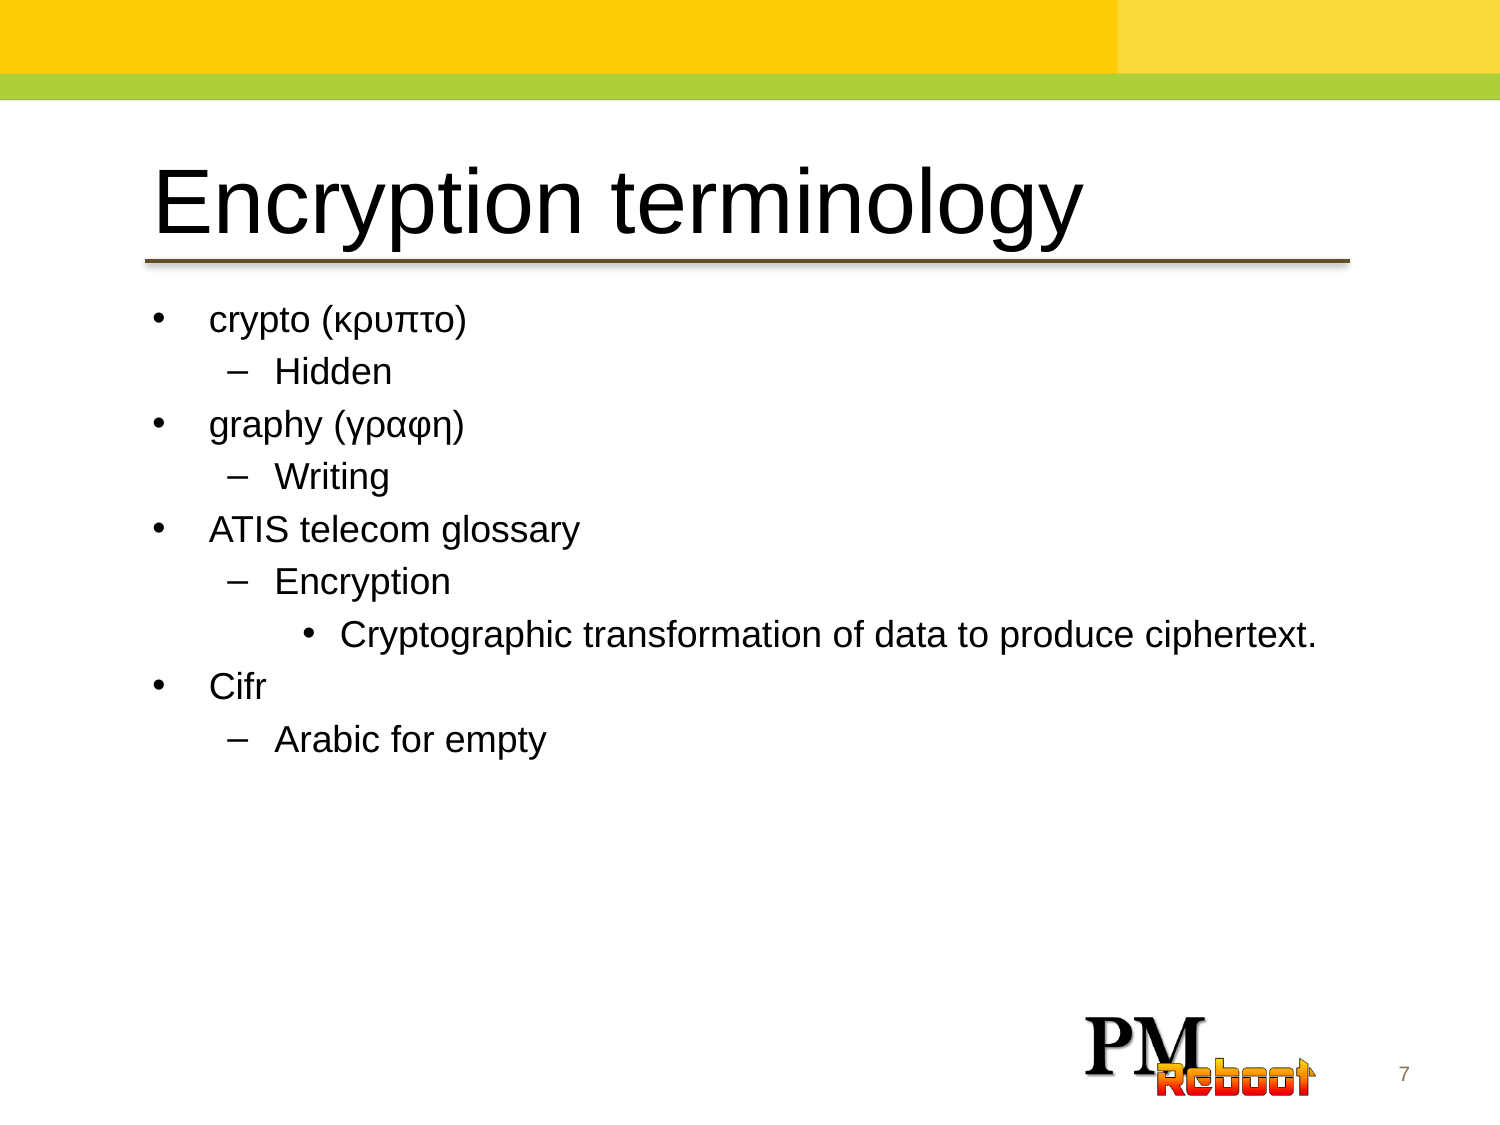

Encryption terminology
crypto (κρυπτο)
Hidden
graphy (γραφη)
Writing
ATIS telecom glossary
Encryption
Cryptographic transformation of data to produce ciphertext.
Cifr
Arabic for empty
7